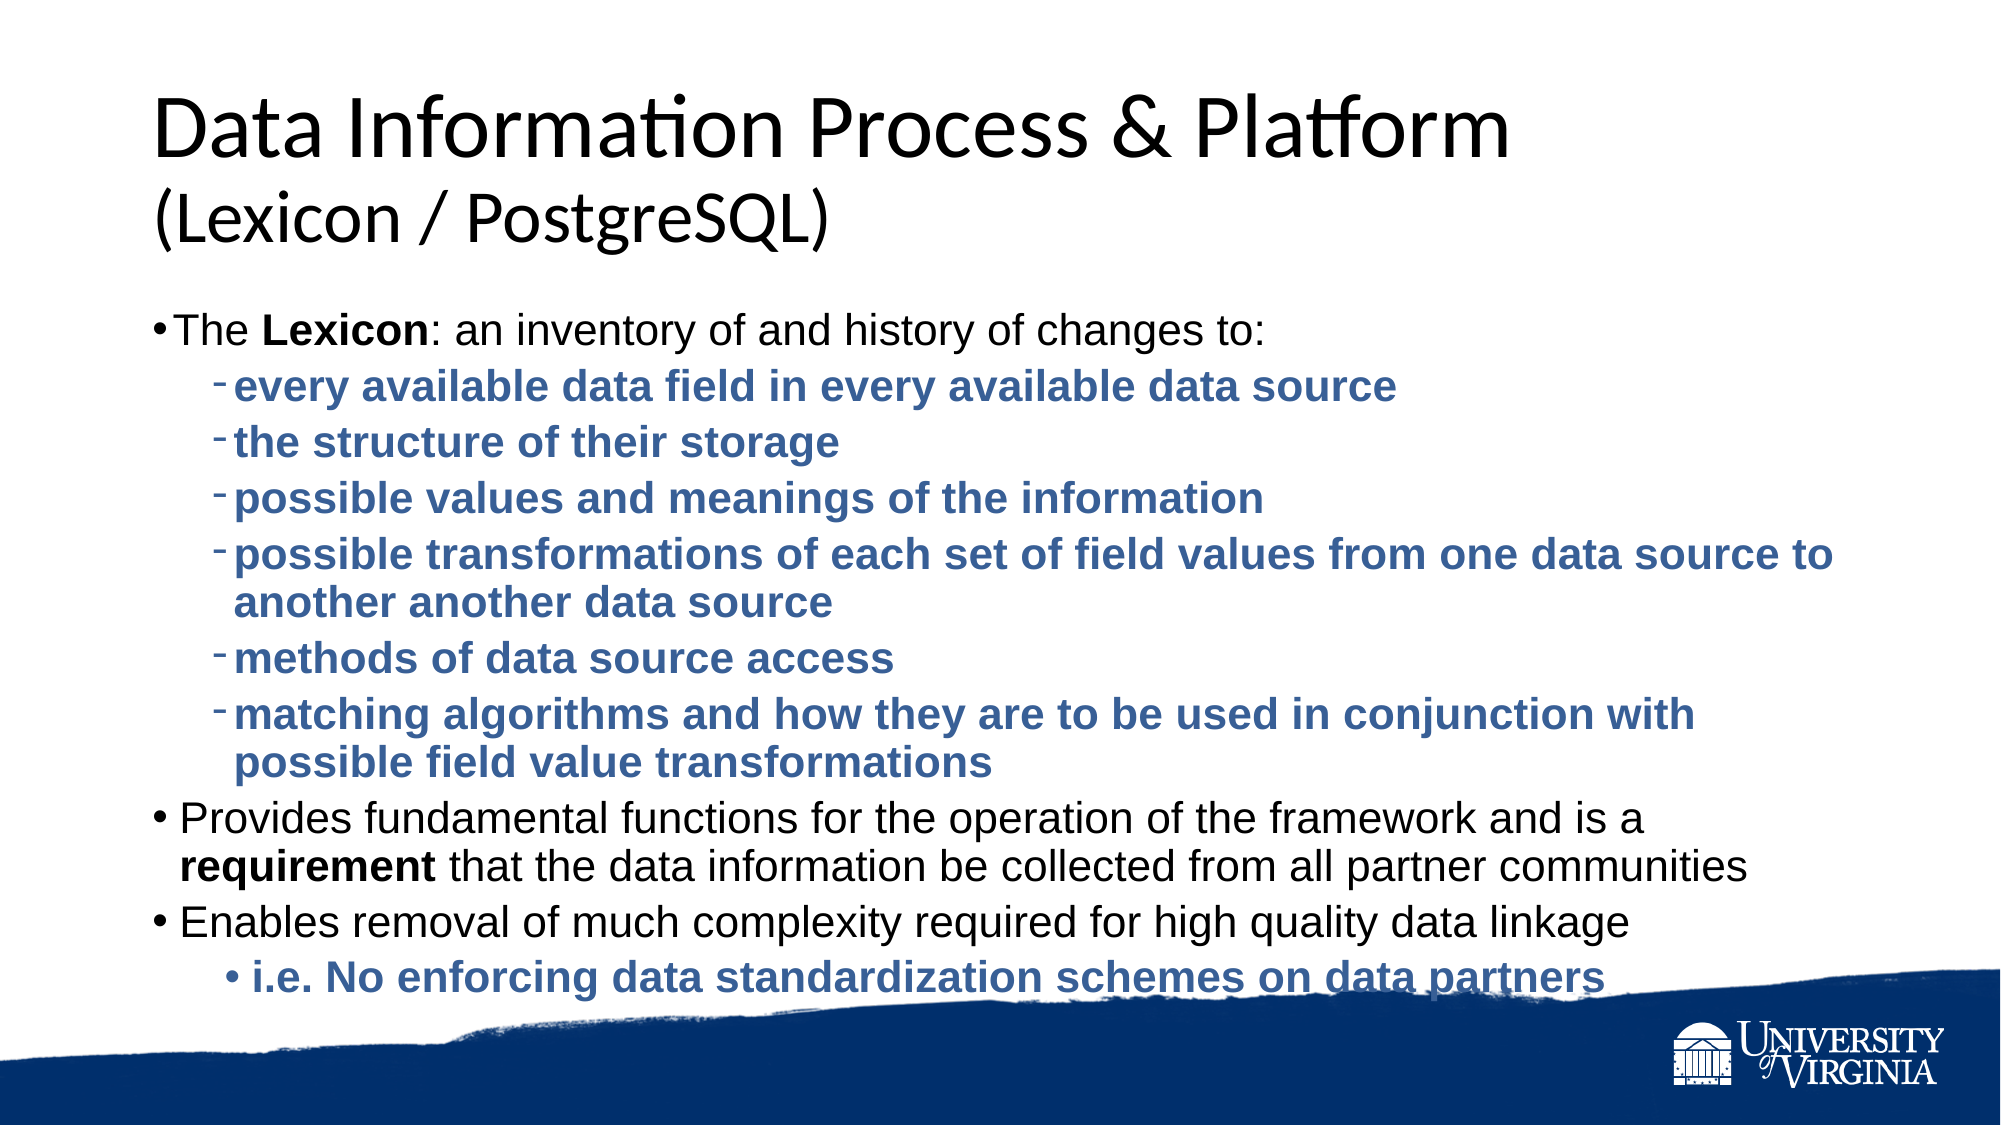

# Data Information Process & Platform (Lexicon / PostgreSQL)
The Lexicon: an inventory of and history of changes to:
every available data field in every available data source
the structure of their storage
possible values and meanings of the information
possible transformations of each set of field values from one data source to another another data source
methods of data source access
matching algorithms and how they are to be used in conjunction with possible field value transformations
Provides fundamental functions for the operation of the framework and is a requirement that the data information be collected from all partner communities
Enables removal of much complexity required for high quality data linkage
i.e. No enforcing data standardization schemes on data partners